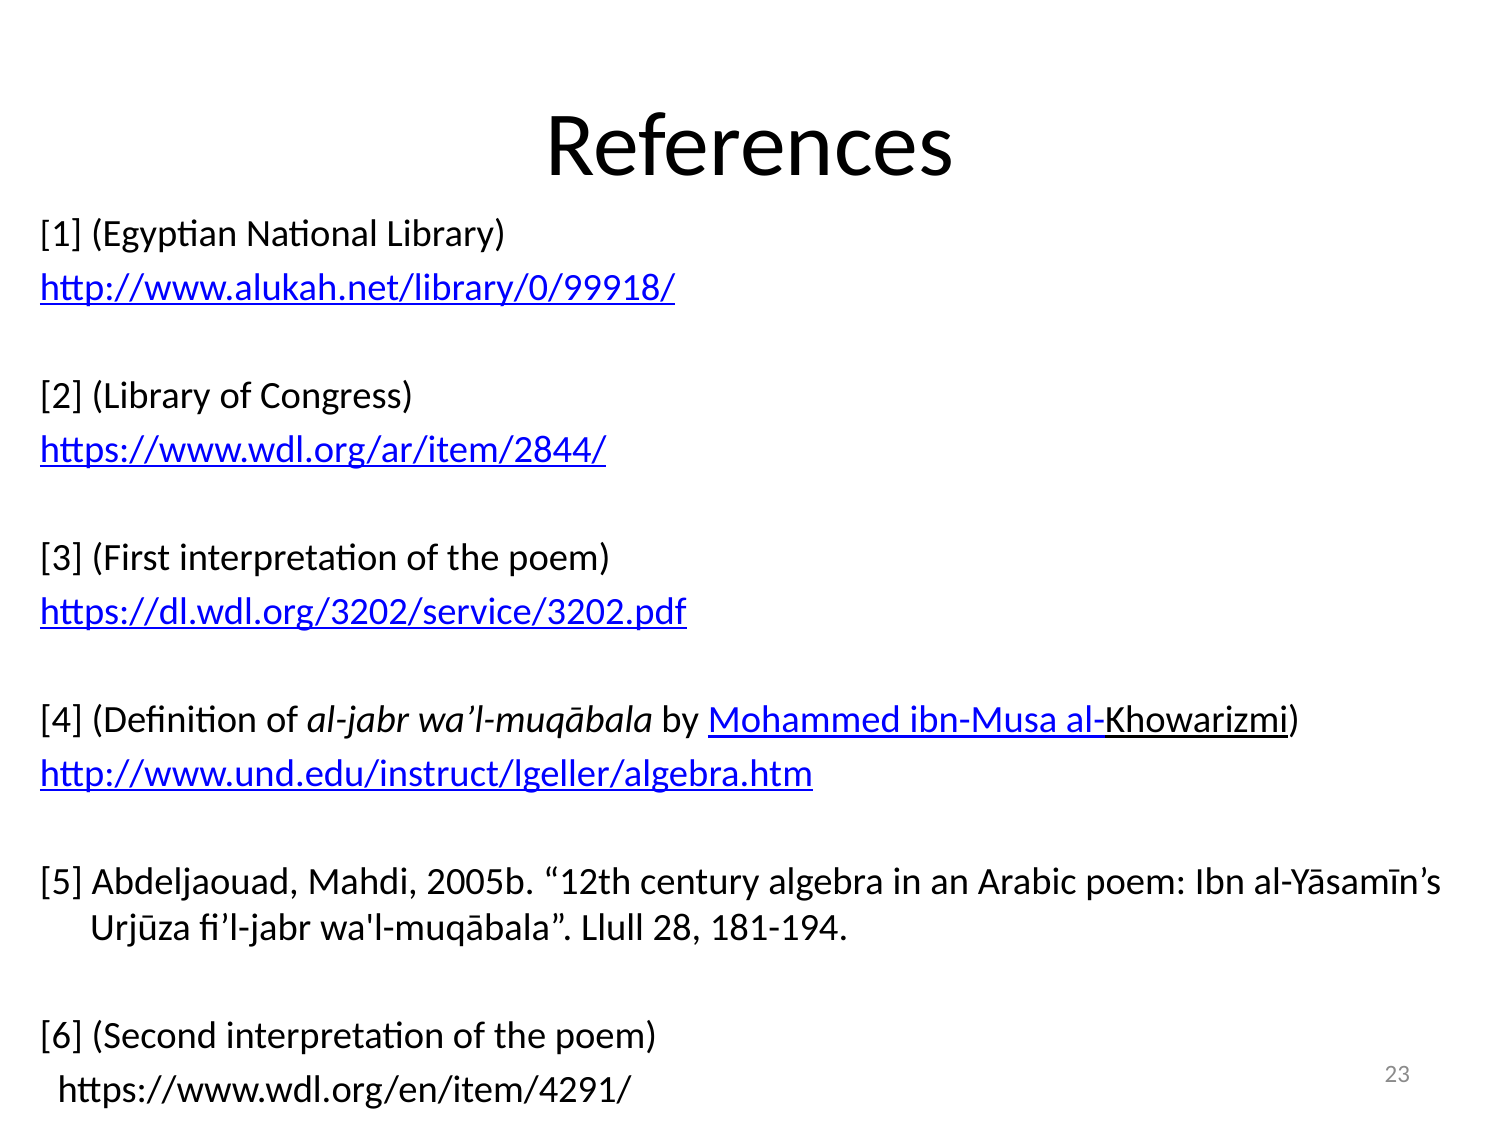

# References
[1] (Egyptian National Library)
http://www.alukah.net/library/0/99918/

[2] (Library of Congress)
https://www.wdl.org/ar/item/2844/

[3] (First interpretation of the poem)
https://dl.wdl.org/3202/service/3202.pdf

[4] (Definition of al-jabr wa’l-muqābala by Mohammed ibn-Musa al-Khowarizmi)
http://www.und.edu/instruct/lgeller/algebra.htm

[5] Abdeljaouad, Mahdi, 2005b. “12th century algebra in an Arabic poem: Ibn al-Yāsamīn’s Urjūza fi’l-jabr wa'l-muqābala”. Llull 28, 181-194.

[6] (Second interpretation of the poem)
  https://www.wdl.org/en/item/4291/

23